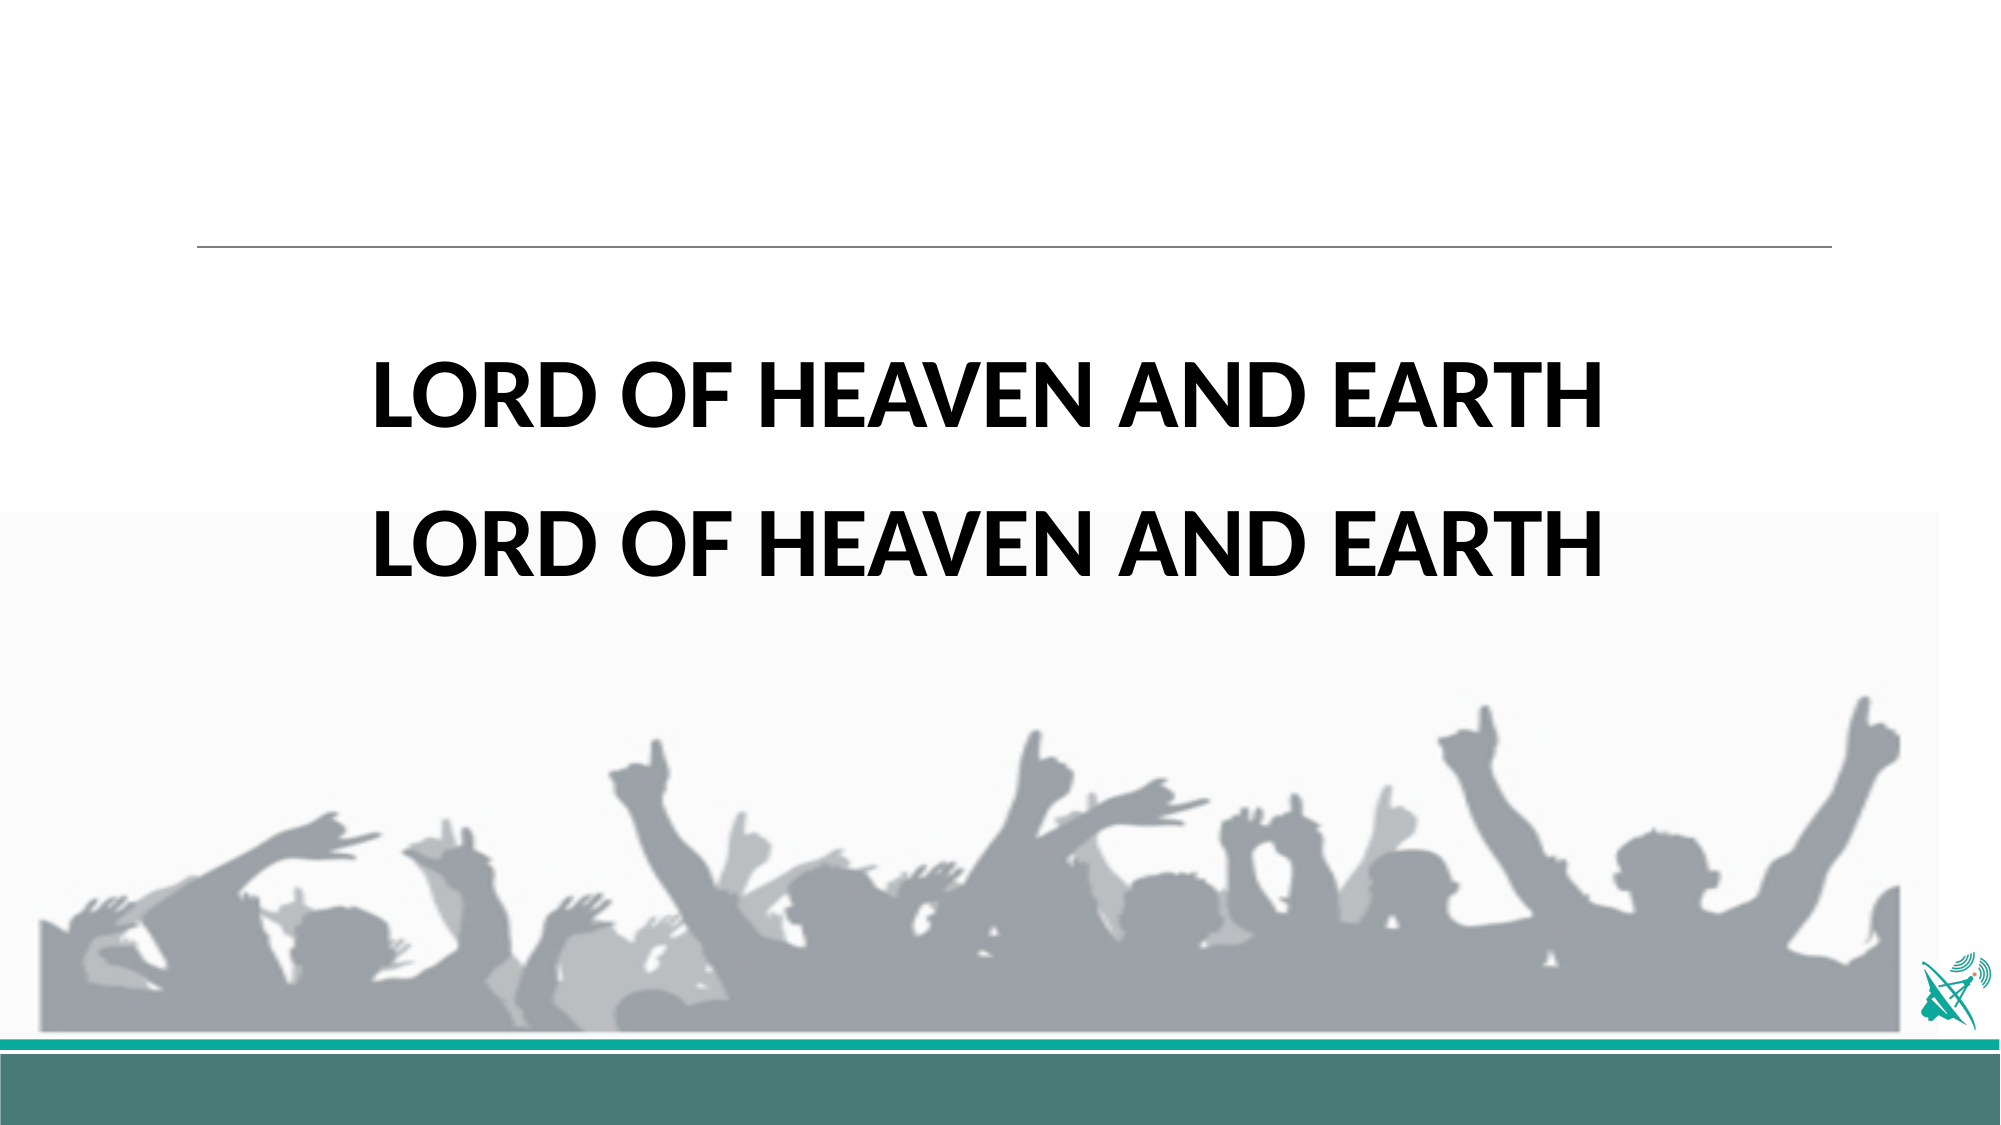

LORD OF HEAVEN AND EARTH
LORD OF HEAVEN AND EARTH